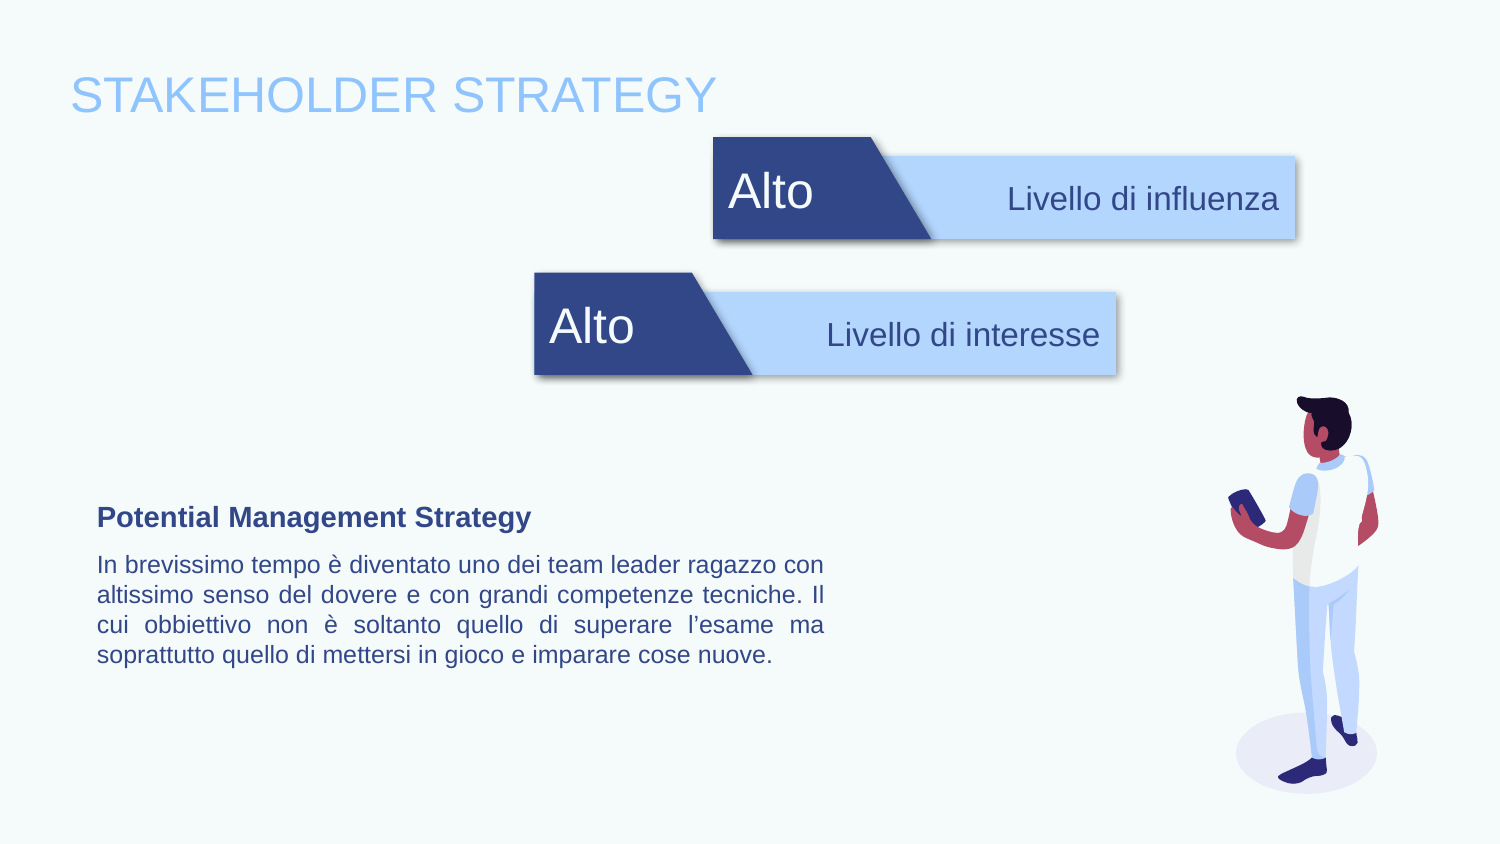

# STAKEHOLDER STRATEGY
Alto
Livello di influenza
Alto
Livello di interesse

Potential Management Strategy
In brevissimo tempo è diventato uno dei team leader ragazzo con altissimo senso del dovere e con grandi competenze tecniche. Il cui obbiettivo non è soltanto quello di superare l’esame ma soprattutto quello di mettersi in gioco e imparare cose nuove.